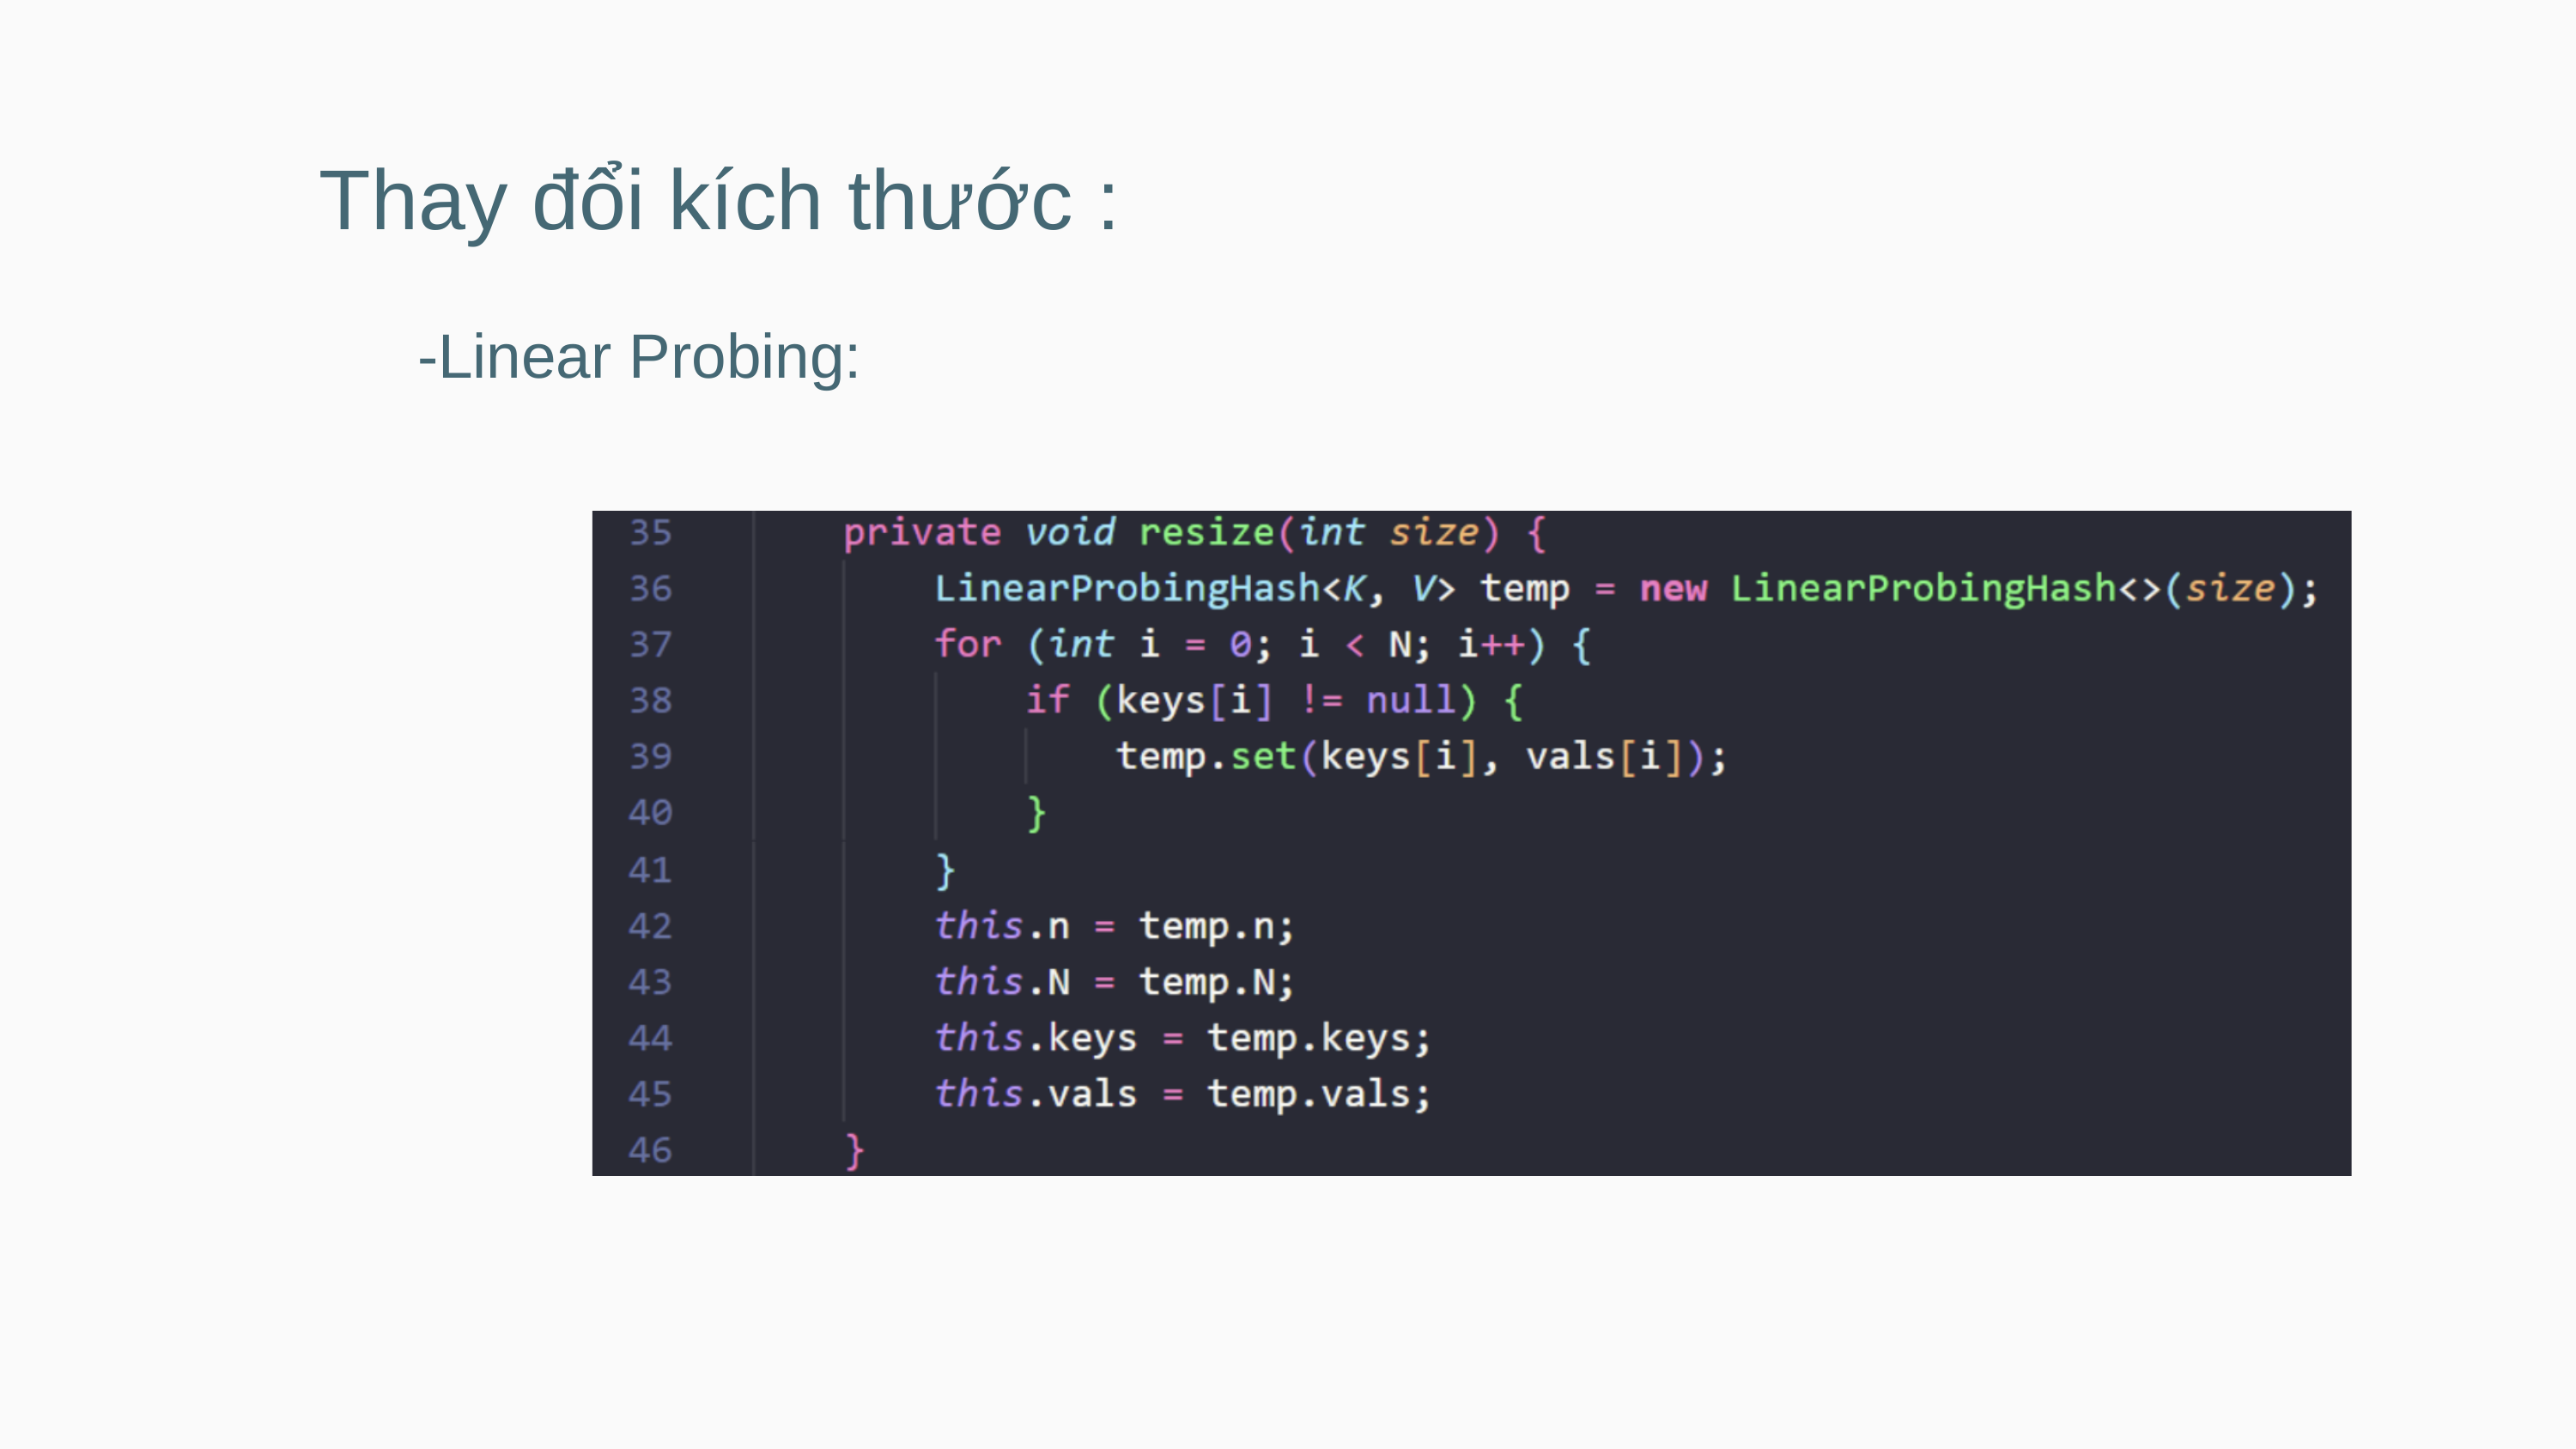

Thay đổi kích thước :

-Linear Probing: